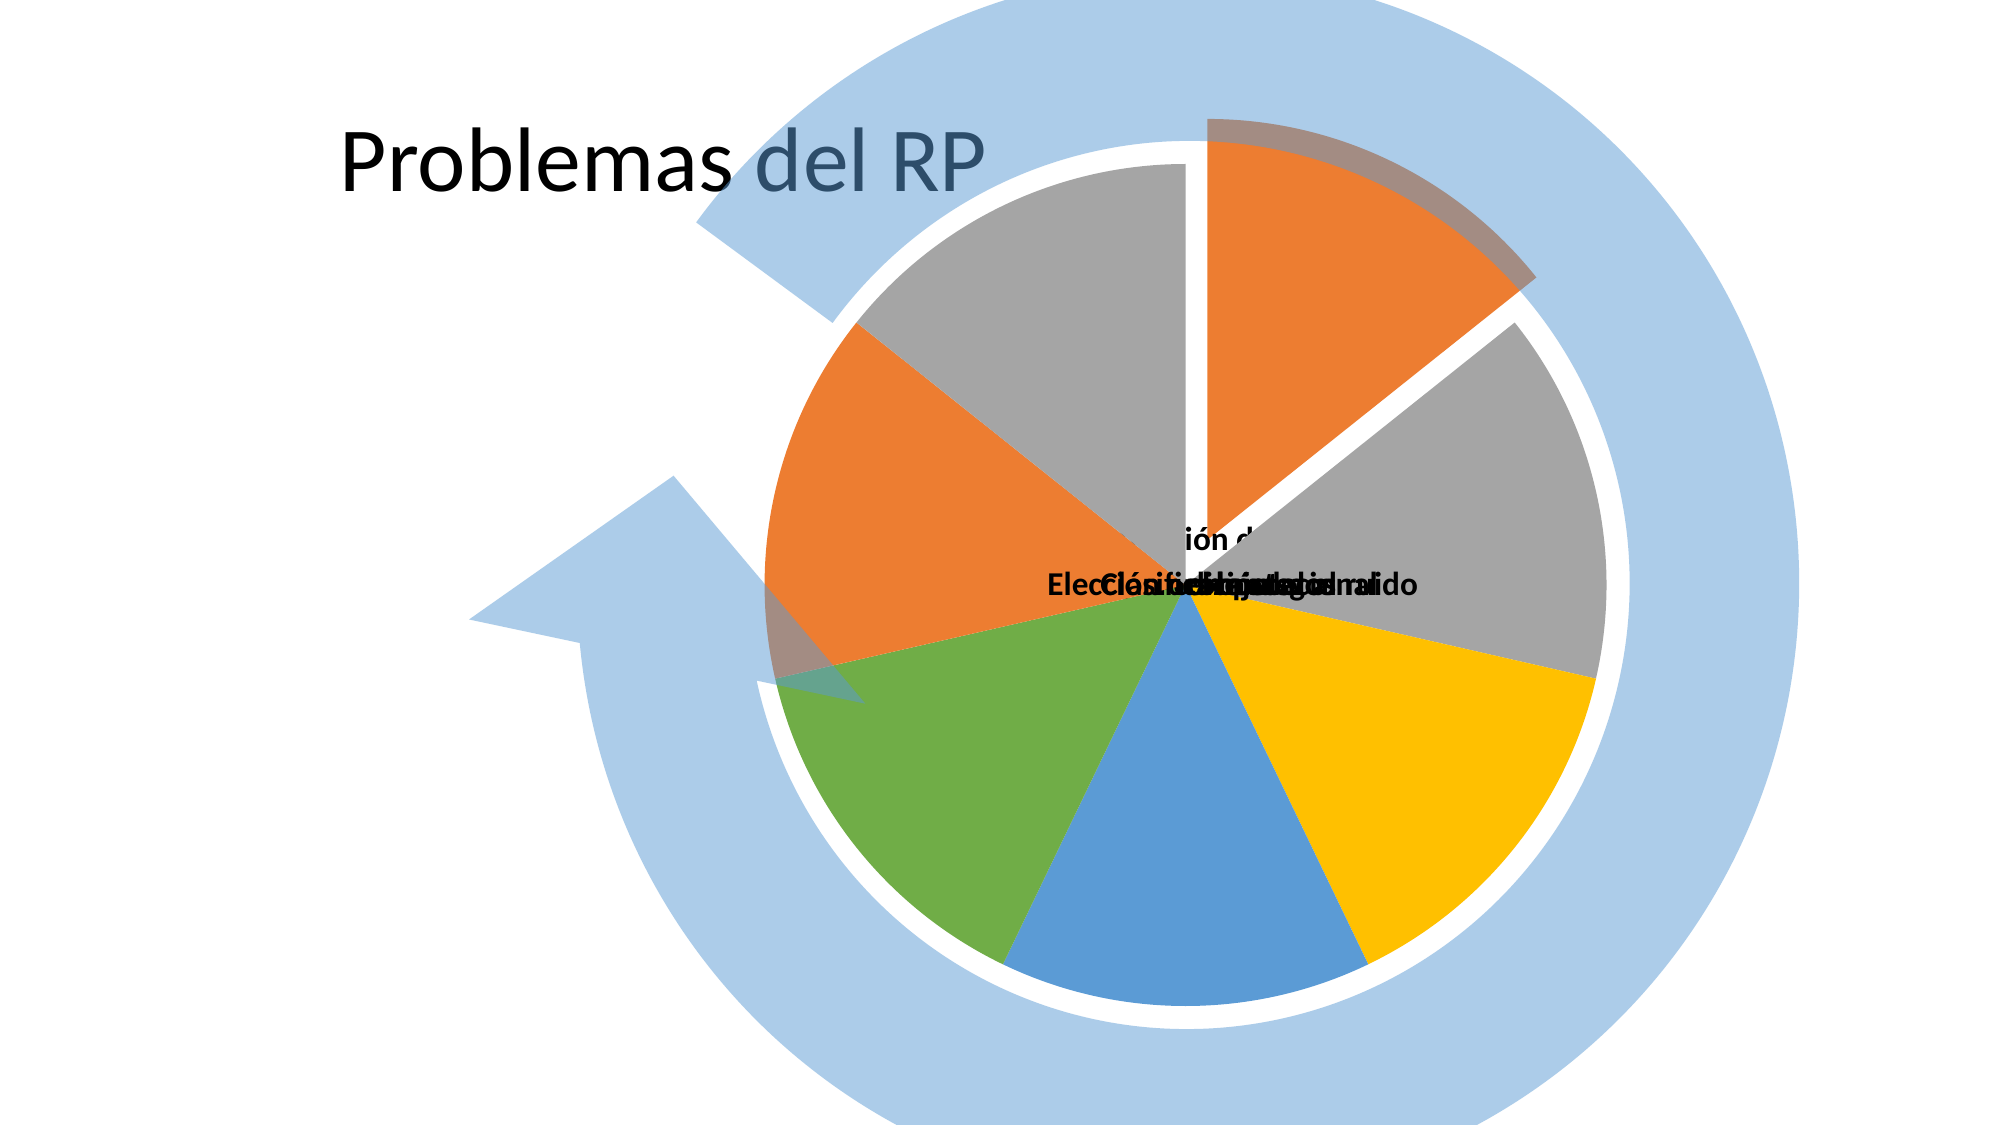

La extracción de rasgos
La selección de rasgos
Aprendizaje
Generalización y robustez al ruido
Complejidad computacional
Elección del modelo
Clasificación
# Problemas del RP